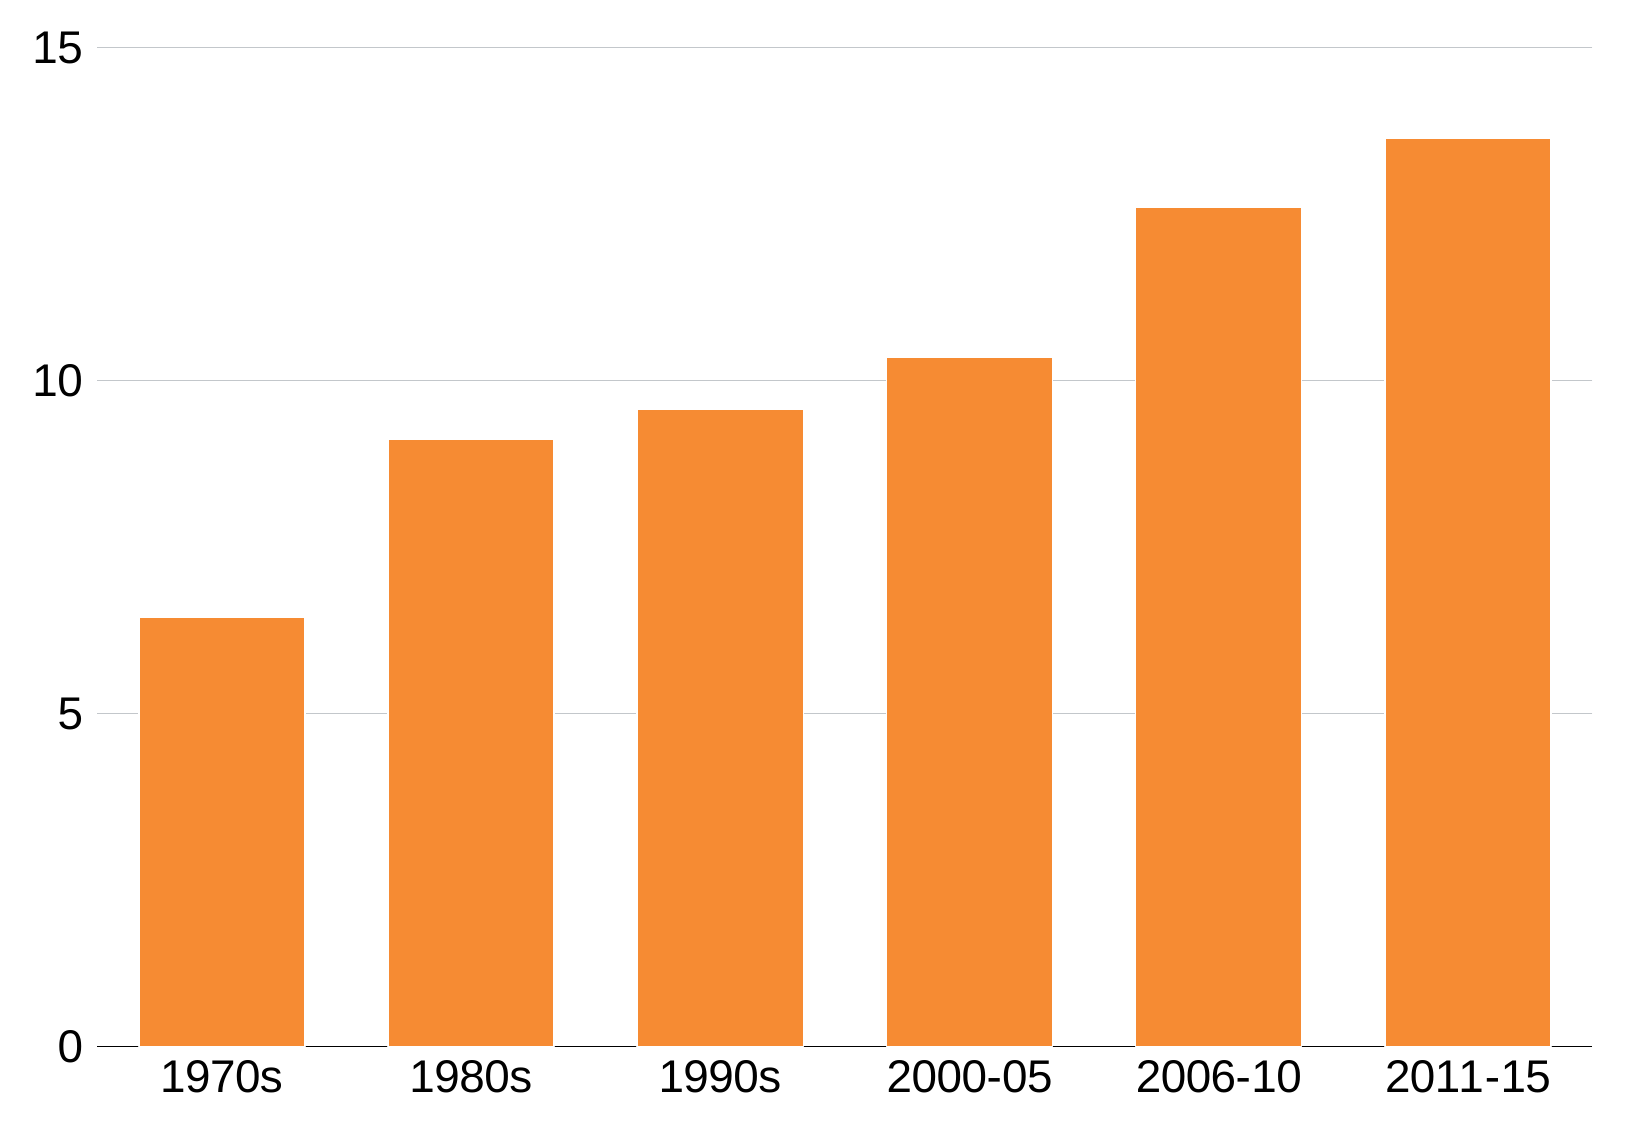

### Chart

| Category | Share |
|---|---|
| 1970s | 6.44909868814295 |
| 1980s | 9.11942887703419 |
| 1990s | 9.56084922407633 |
| 2000-05 | 10.3433119559208 |
| 2006-10 | 12.5939624914048 |
| 2011-15 | 13.6384932744293 |